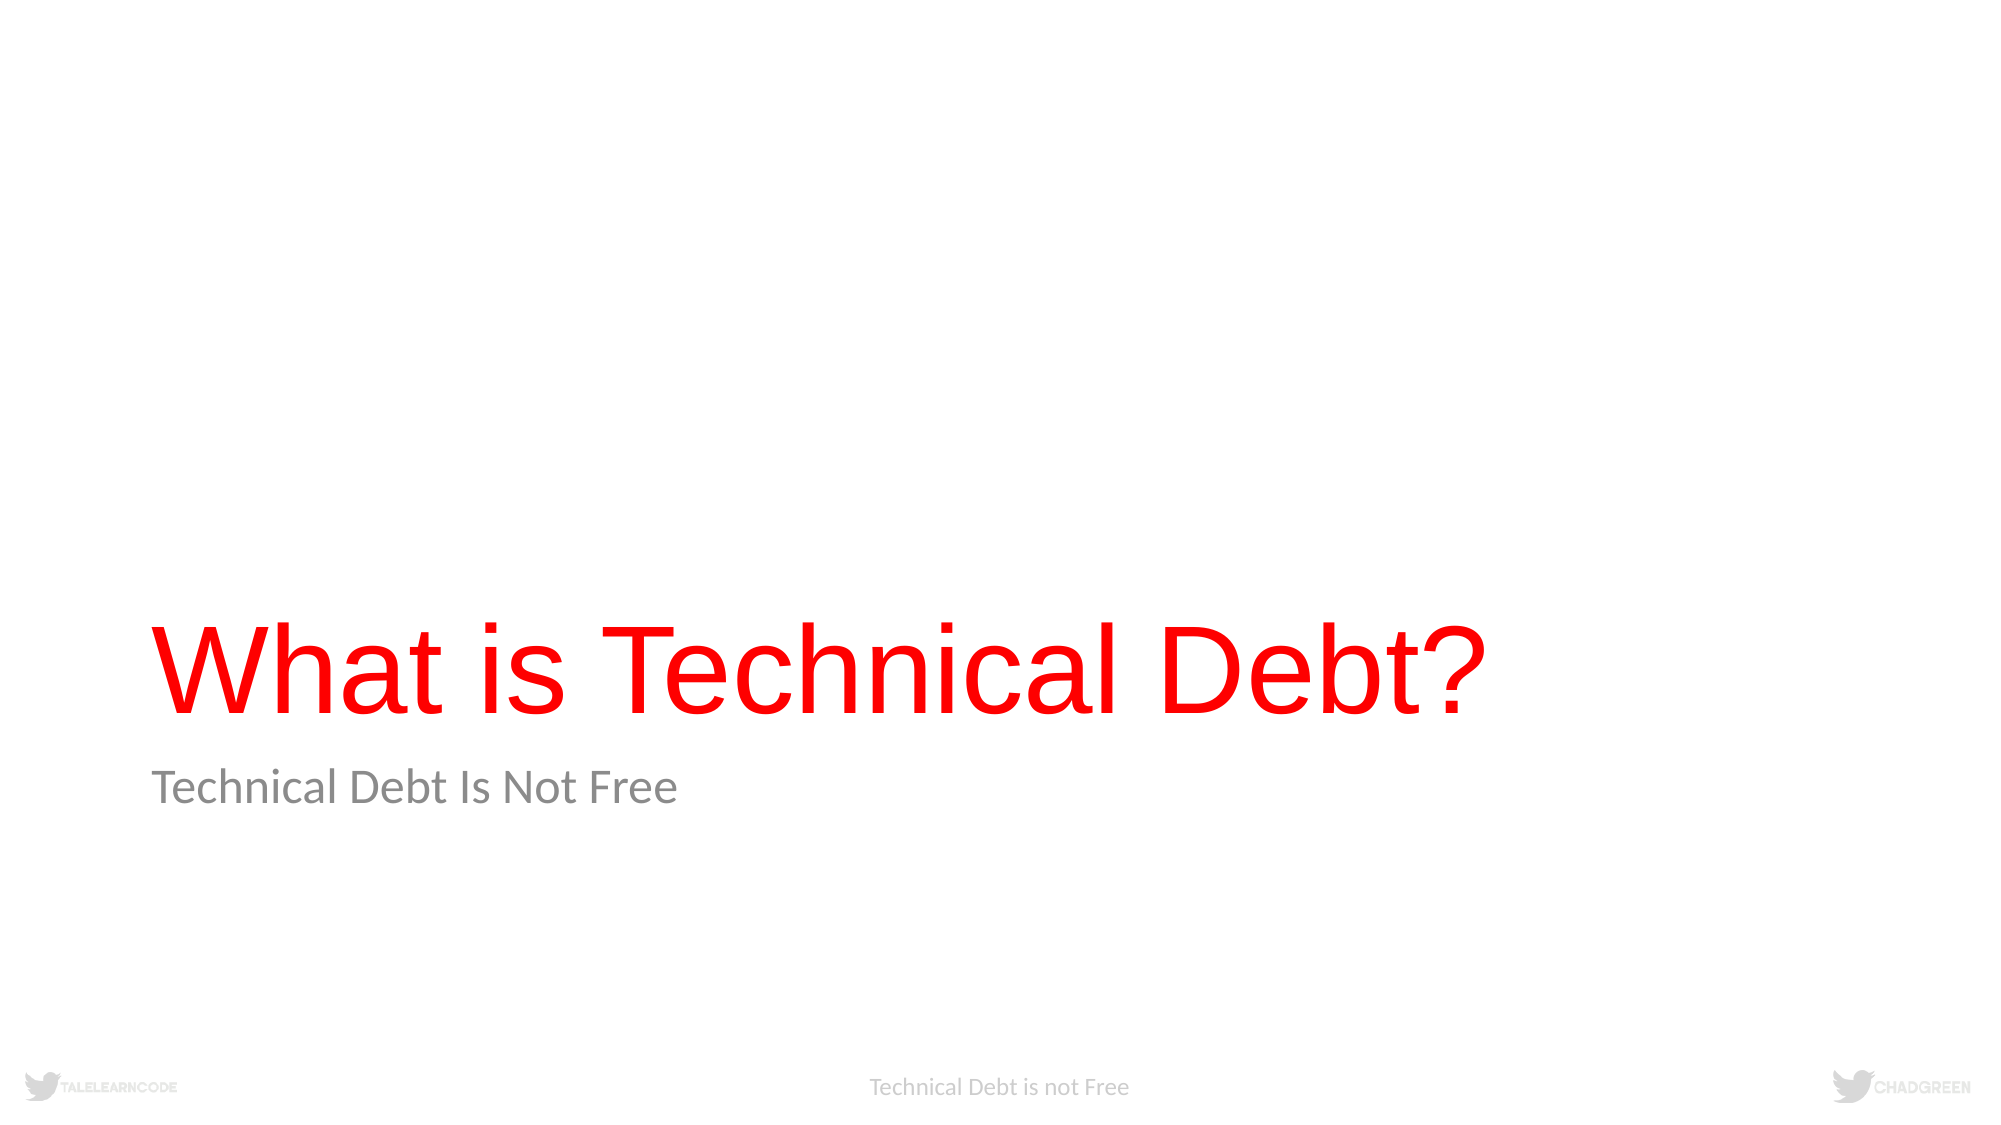

# What is Technical Debt?
Technical Debt Is Not Free